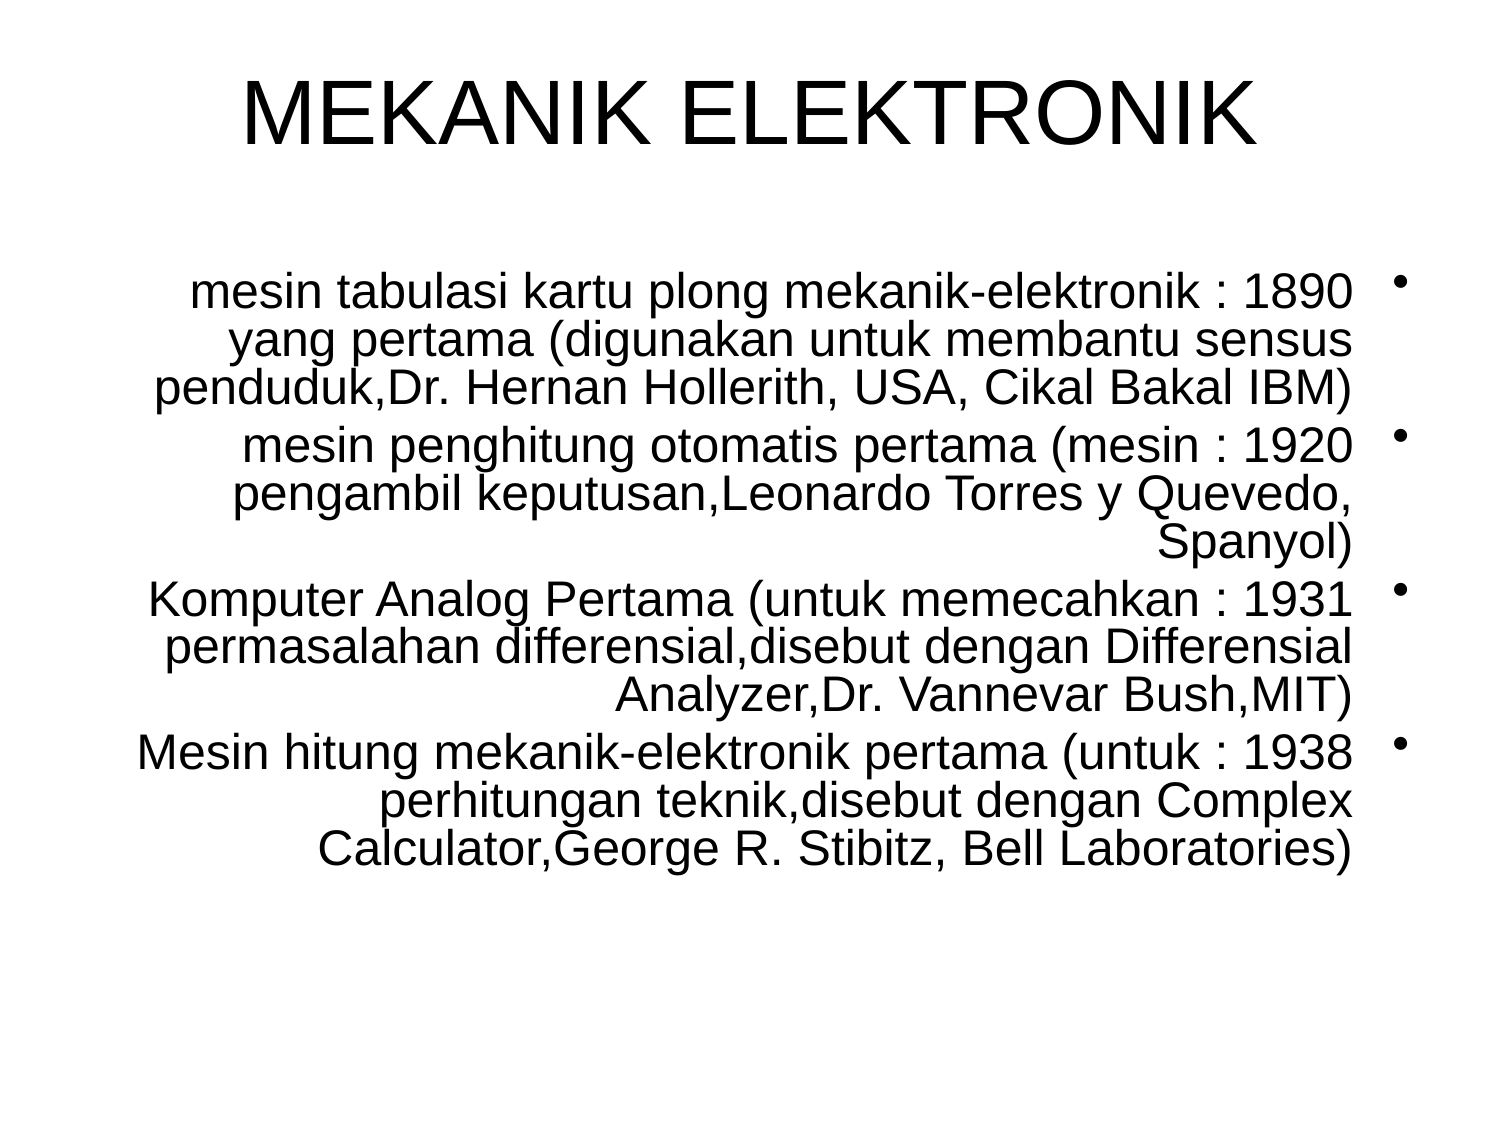

# MEKANIK ELEKTRONIK
1890 : mesin tabulasi kartu plong mekanik-elektronik yang pertama (digunakan untuk membantu sensus penduduk,Dr. Hernan Hollerith, USA, Cikal Bakal IBM)
1920 : mesin penghitung otomatis pertama (mesin pengambil keputusan,Leonardo Torres y Quevedo, Spanyol)
1931 : Komputer Analog Pertama (untuk memecahkan permasalahan differensial,disebut dengan Differensial Analyzer,Dr. Vannevar Bush,MIT)
1938 : Mesin hitung mekanik-elektronik pertama (untuk perhitungan teknik,disebut dengan Complex Calculator,George R. Stibitz, Bell Laboratories)